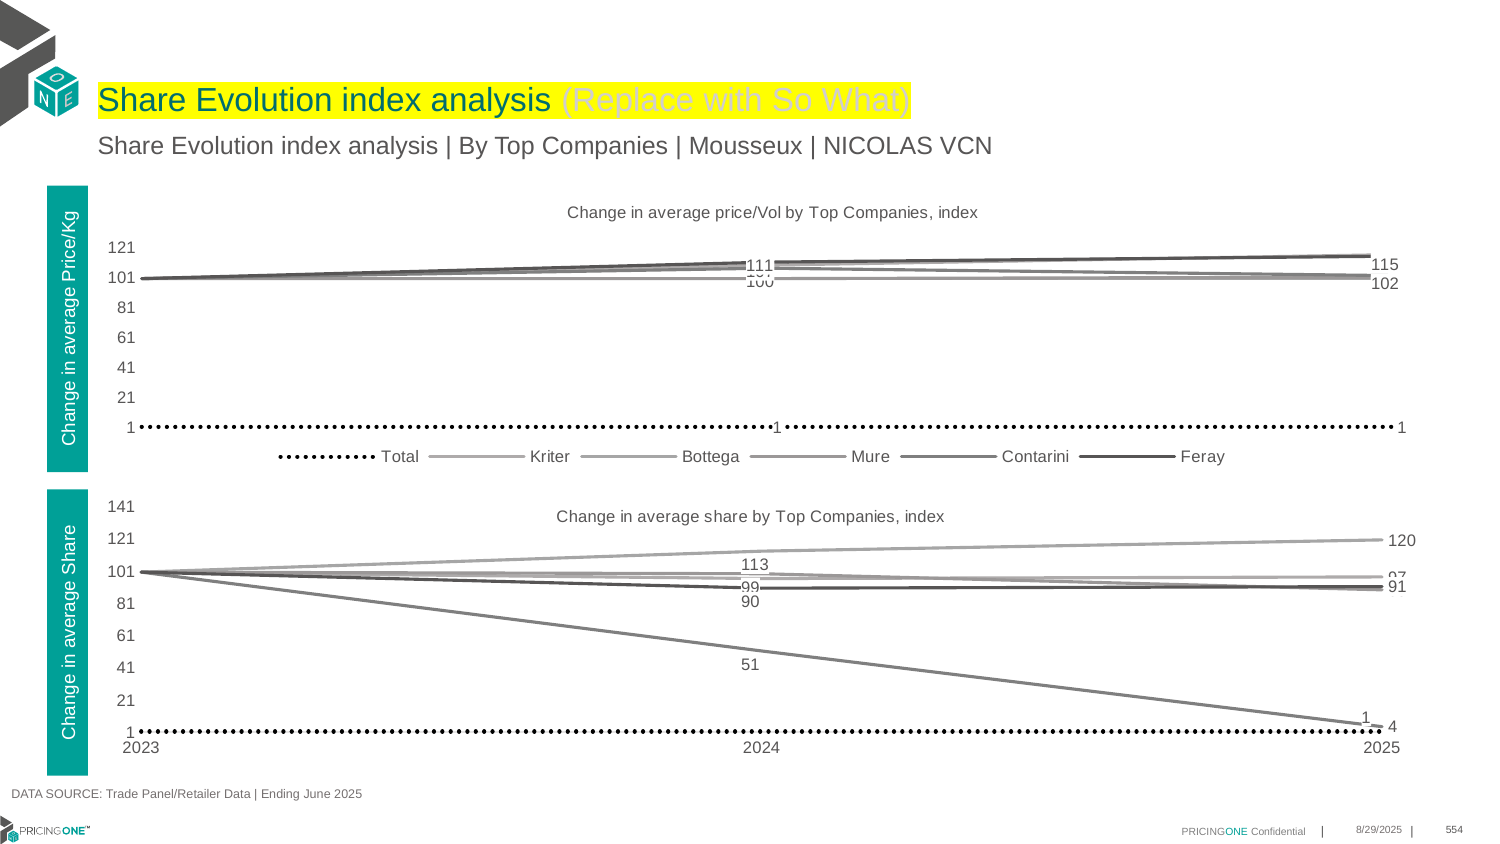

# Share Evolution index analysis (Replace with So What)
Share Evolution index analysis | By Top Companies | Mousseux | NICOLAS VCN

### Chart: Change in average price/Vol by Top Companies, index

| Category | Total | Kriter | Bottega | Mure | Contarini | Feray |
|---|---|---|---|---|---|---|
| 2023 | 1.0 | 100.0 | 100.0 | 100.0 | 100.0 | 100.0 |
| 2024 | 1.013965819927627 | 109.0 | 100.0 | 100.0 | 107.0 | 111.0 |
| 2025 | 1.043946830998531 | 116.0 | 100.0 | 101.0 | 102.0 | 115.0 |
Change in average Price/Kg

### Chart: Change in average share by Top Companies, index

| Category | Total | Kriter | Bottega | Mure | Contarini | Feray |
|---|---|---|---|---|---|---|
| 2023 | 1.0 | 100.0 | 100.0 | 100.0 | 100.0 | 100.0 |
| 2024 | 1.0 | 96.0 | 113.0 | 99.0 | 51.0 | 90.0 |
| 2025 | 1.0 | 97.0 | 120.0 | 89.0 | 4.0 | 91.0 |
Change in average Share
DATA SOURCE: Trade Panel/Retailer Data | Ending June 2025

8/29/2025
554